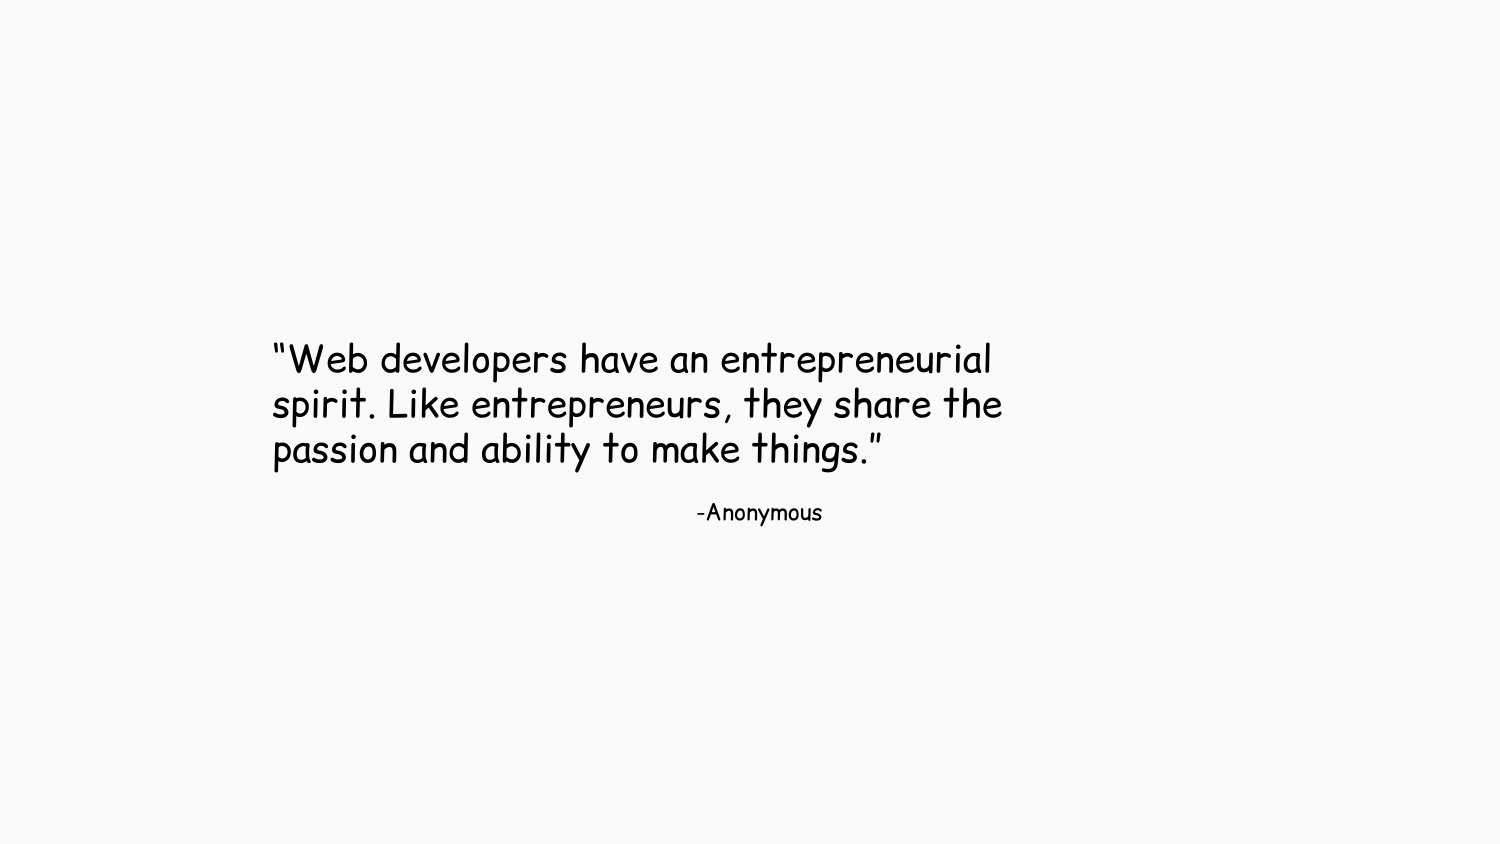

“Web developers have an entrepreneurial spirit. Like entrepreneurs, they share the passion and ability to make things.”

                                                                               -Anonymous